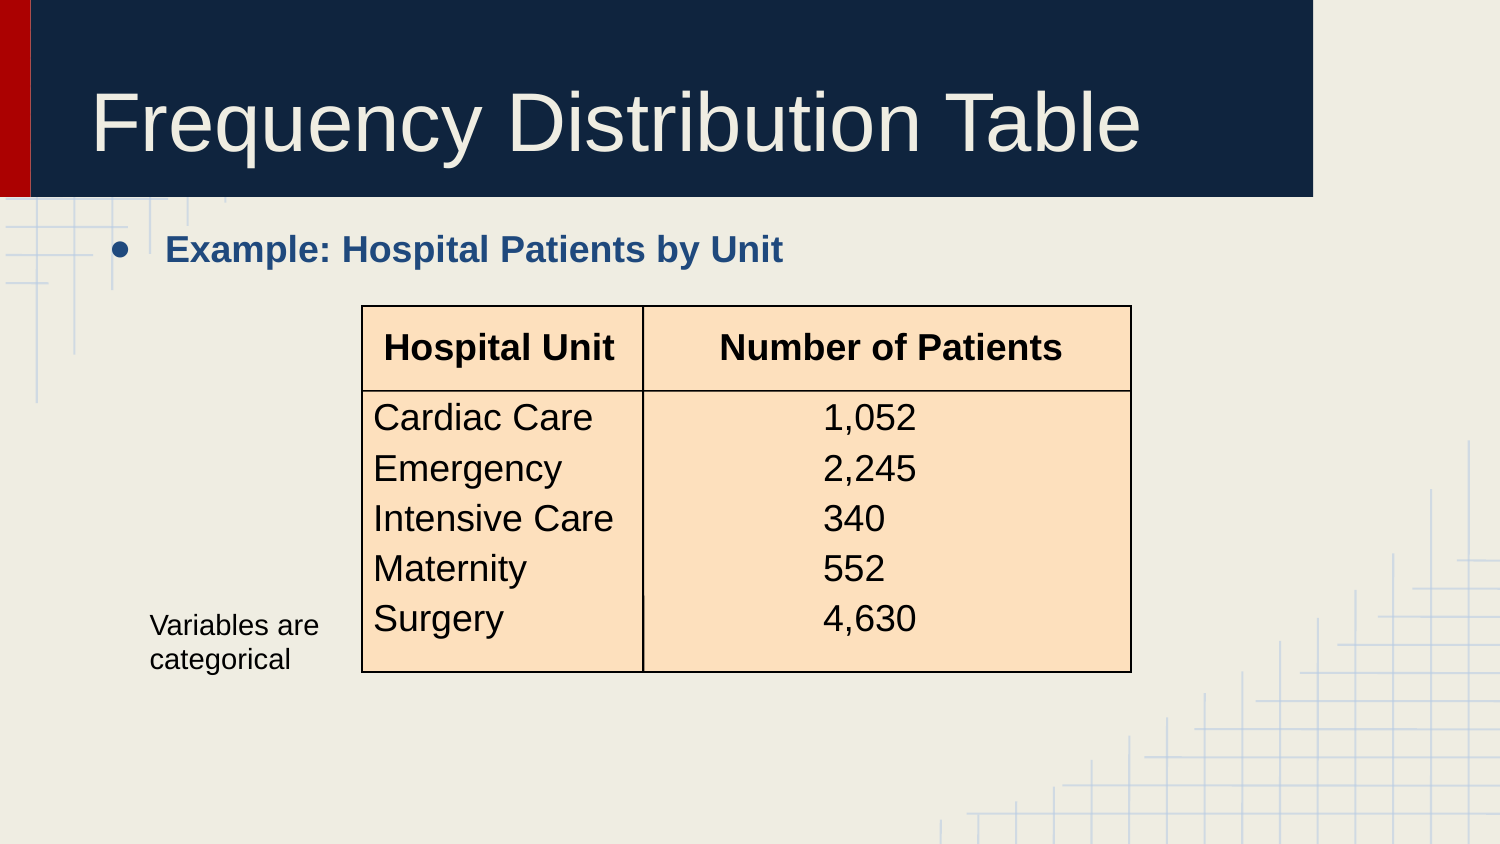

# Frequency Distribution Table
Example: Hospital Patients by Unit

 Hospital Unit          Number of Patients

Cardiac Care 		1,052
Emergency 		2,245
Intensive Care 		340
Maternity		552
Surgery 		 	4,630

Variables are categorical